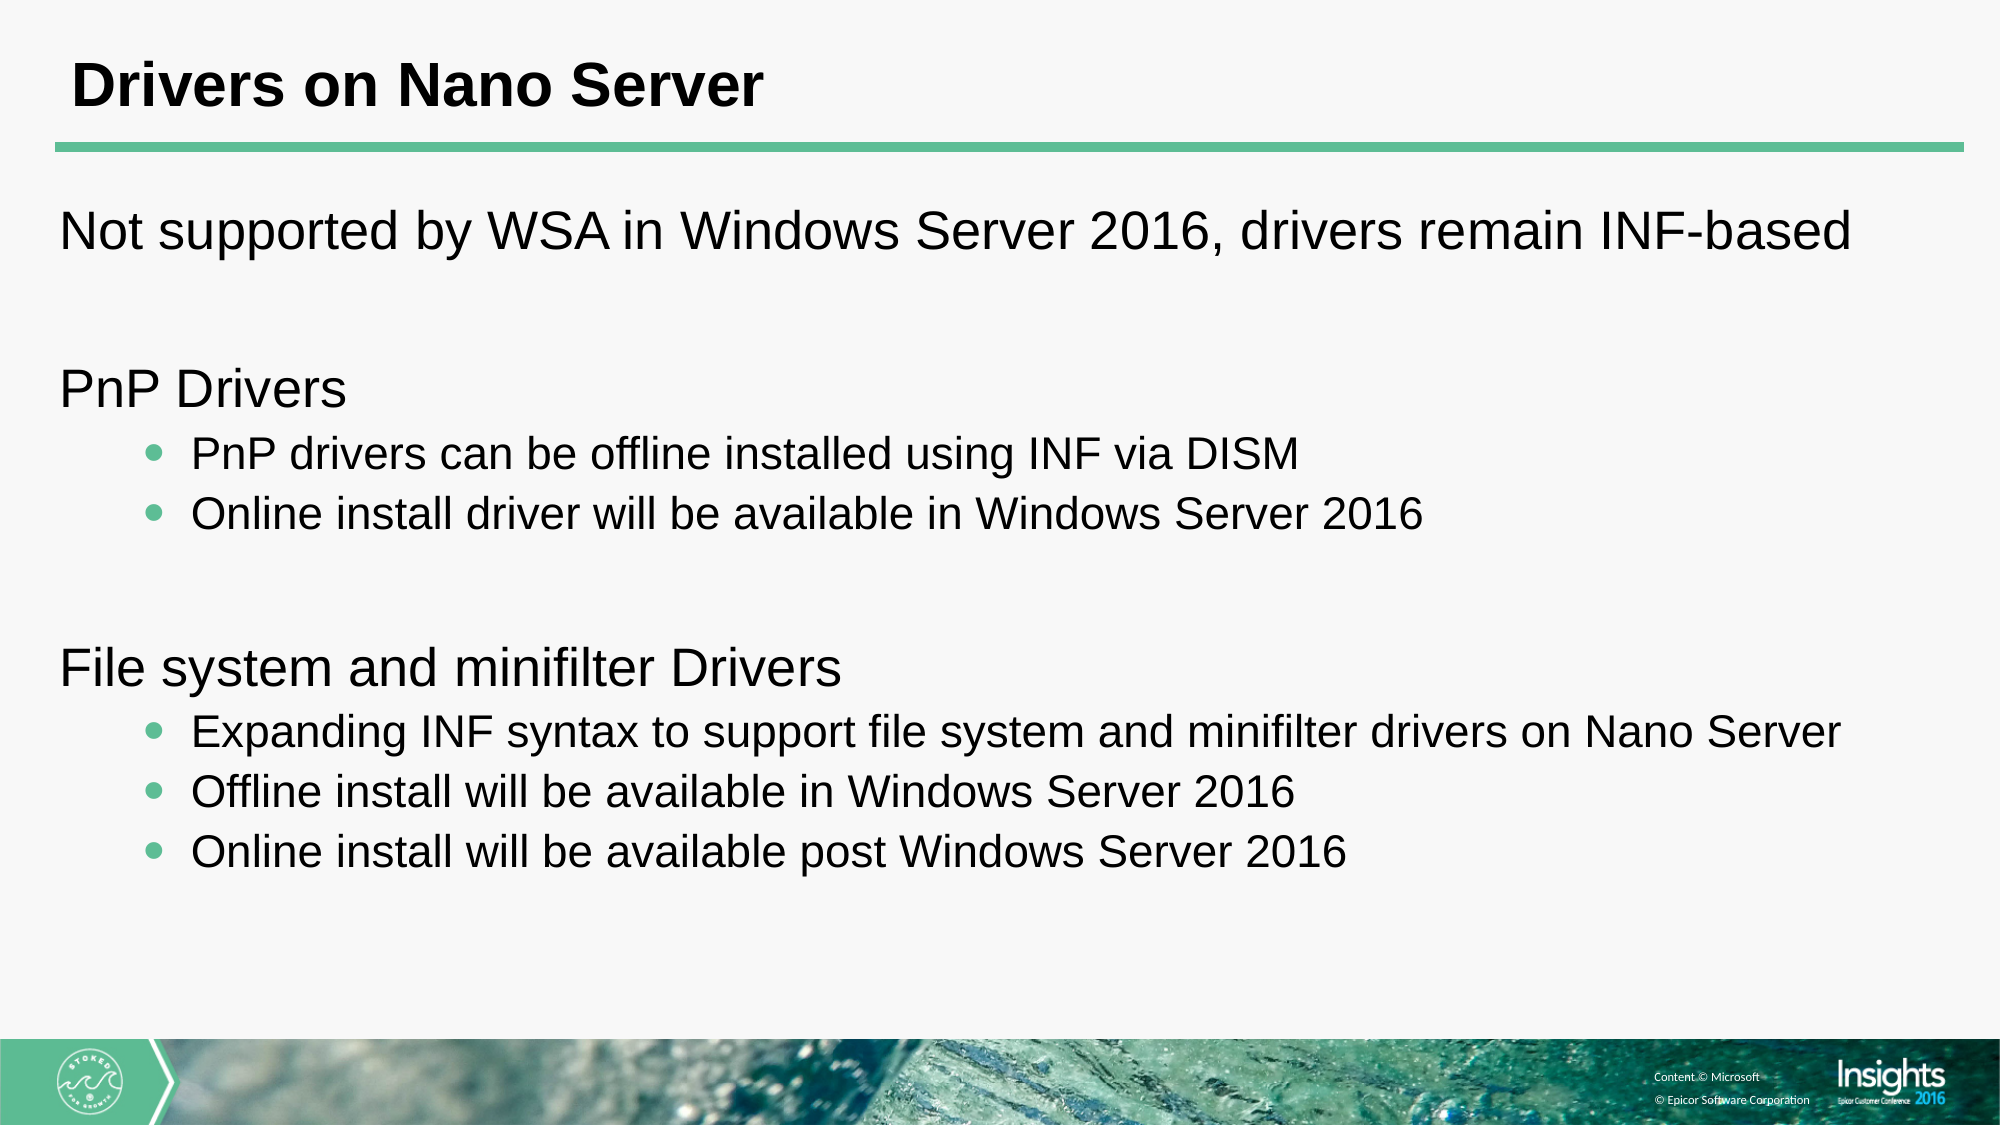

# Drivers on Nano Server
Not supported by WSA in Windows Server 2016, drivers remain INF-based

PnP Drivers
PnP drivers can be offline installed using INF via DISM
Online install driver will be available in Windows Server 2016

File system and minifilter Drivers
Expanding INF syntax to support file system and minifilter drivers on Nano Server
Offline install will be available in Windows Server 2016
Online install will be available post Windows Server 2016
Content © Microsoft